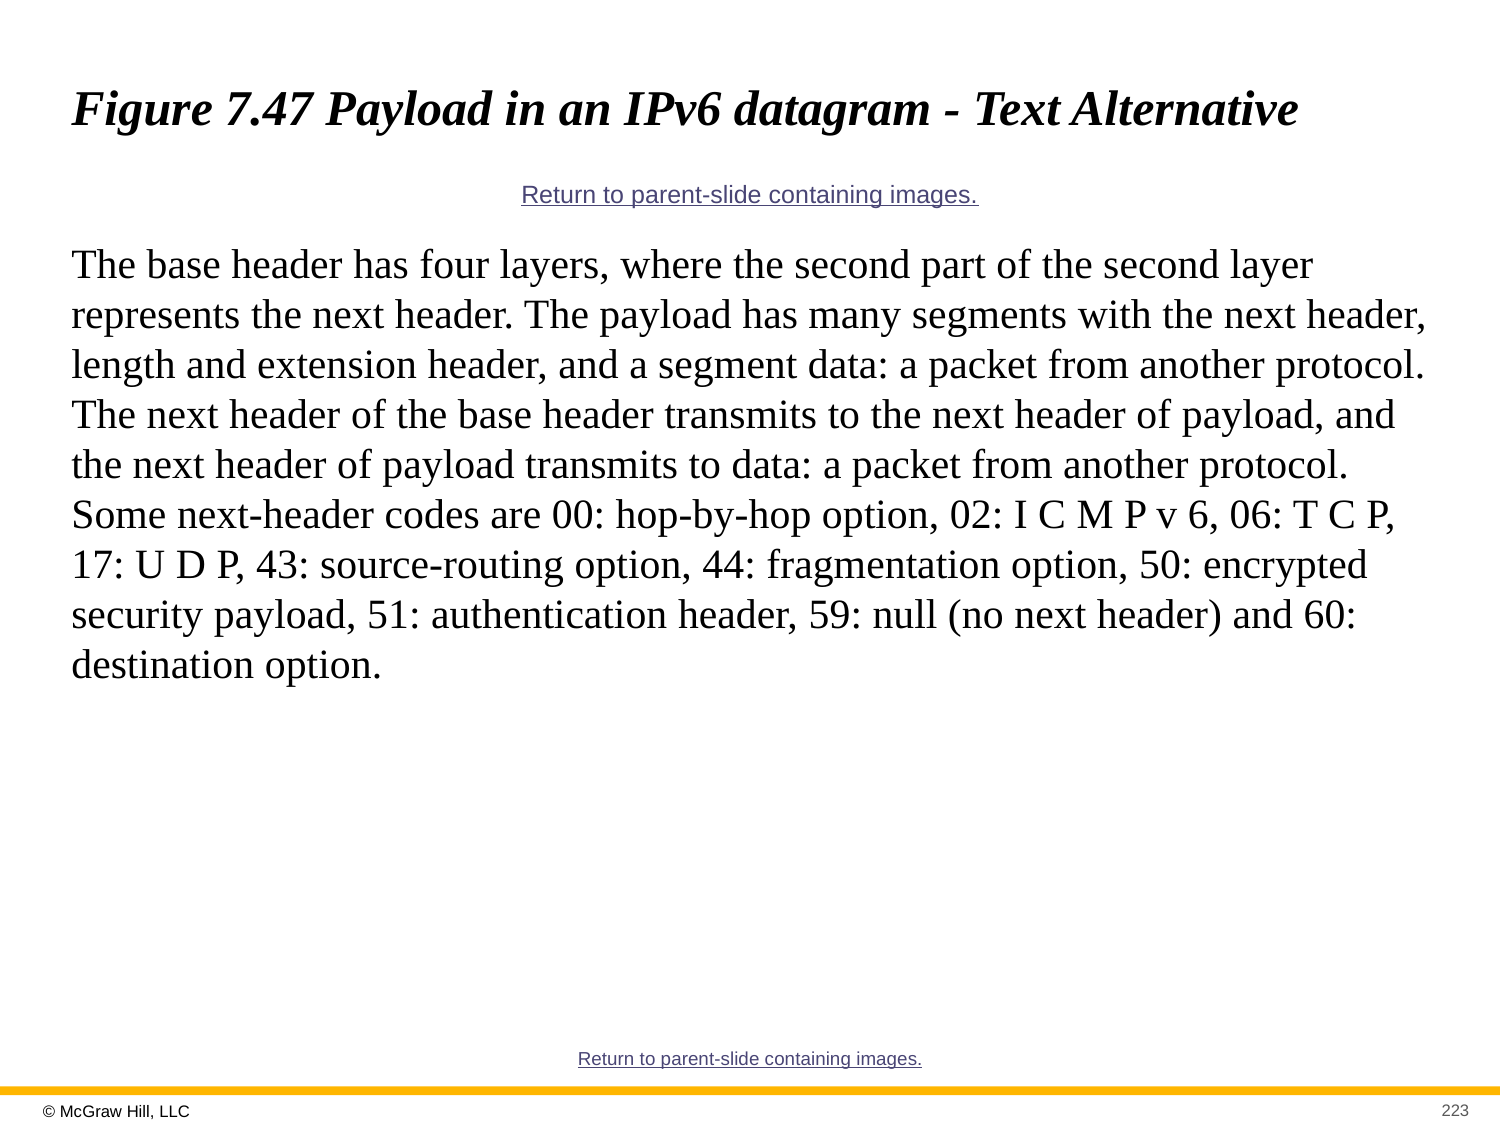

# Figure 7.47 Payload in an IPv6 datagram - Text Alternative
Return to parent-slide containing images.
The base header has four layers, where the second part of the second layer represents the next header. The payload has many segments with the next header, length and extension header, and a segment data: a packet from another protocol. The next header of the base header transmits to the next header of payload, and the next header of payload transmits to data: a packet from another protocol. Some next-header codes are 00: hop-by-hop option, 02: I C M P v 6, 06: T C P, 17: U D P, 43: source-routing option, 44: fragmentation option, 50: encrypted security payload, 51: authentication header, 59: null (no next header) and 60: destination option.
Return to parent-slide containing images.
223